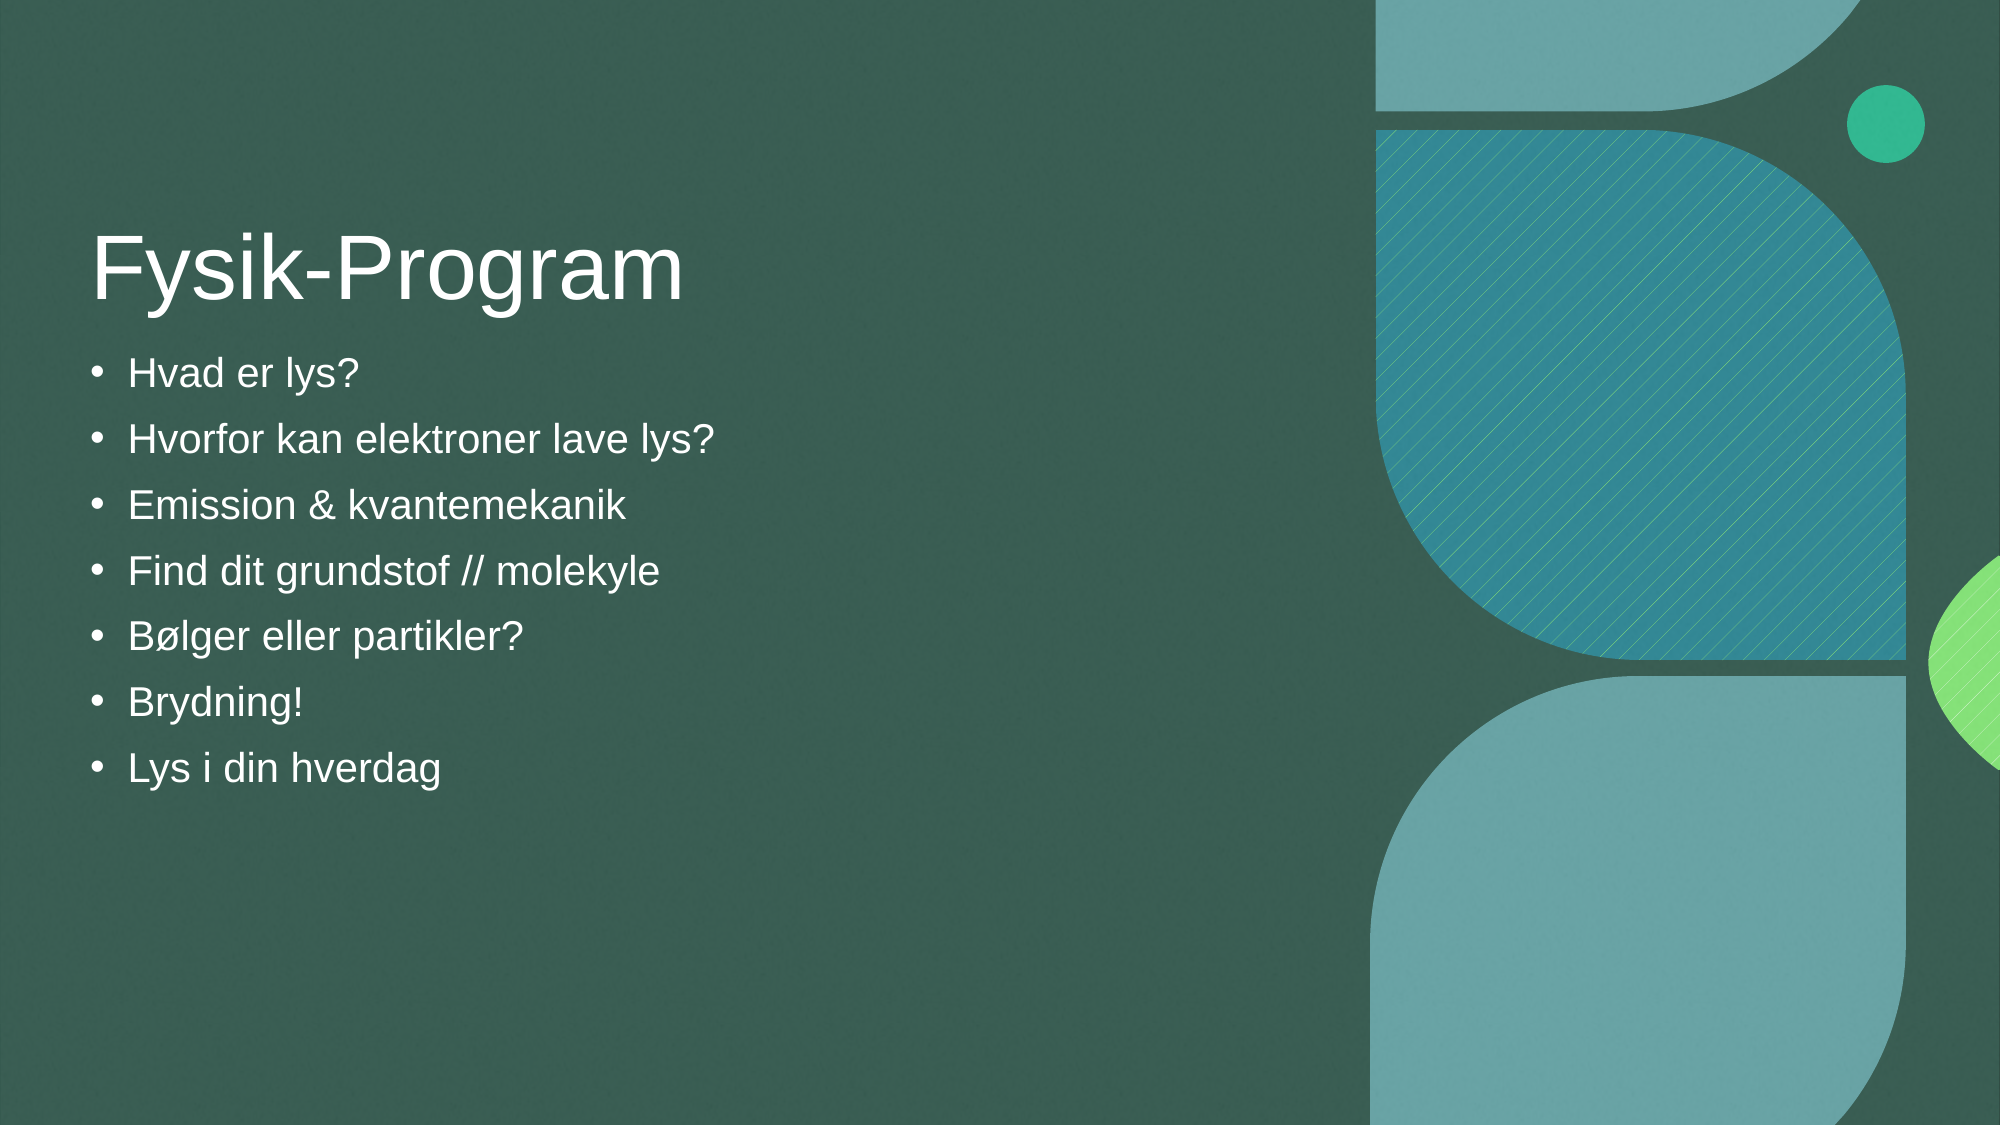

# Fysik-Program
Hvad er lys?
Hvorfor kan elektroner lave lys?
Emission & kvantemekanik
Find dit grundstof // molekyle
Bølger eller partikler?
Brydning!
Lys i din hverdag